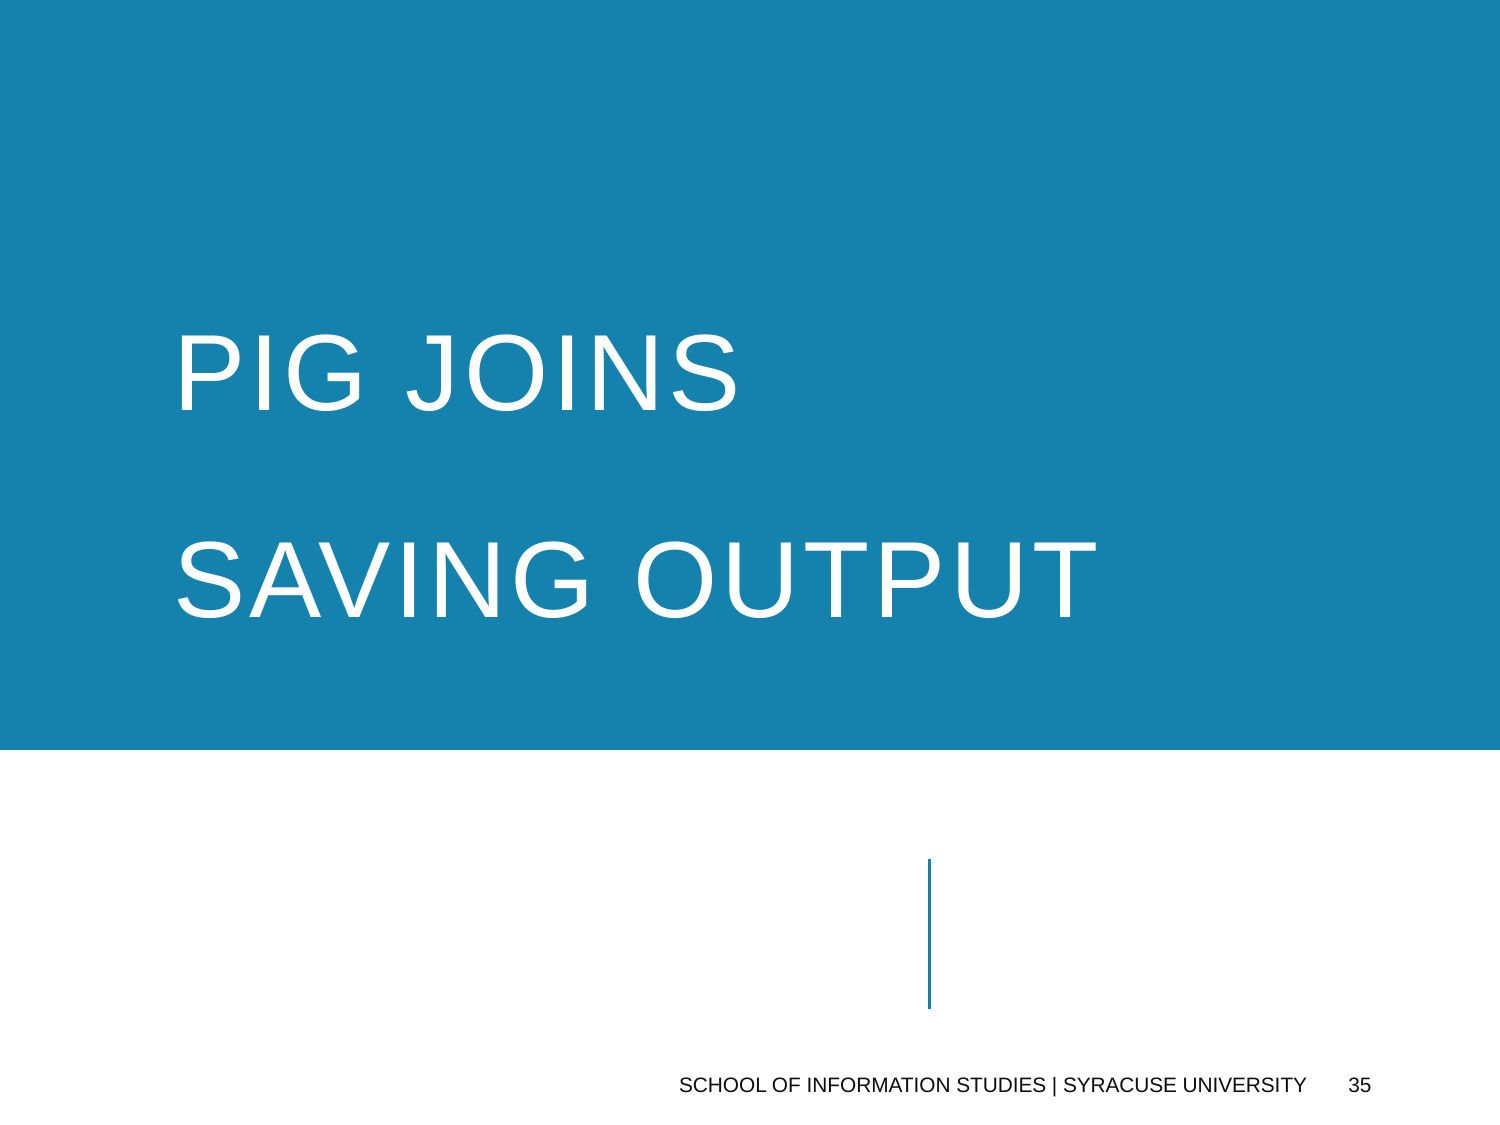

# Pig Joins Saving OUtput
School of Information Studies | Syracuse University
35